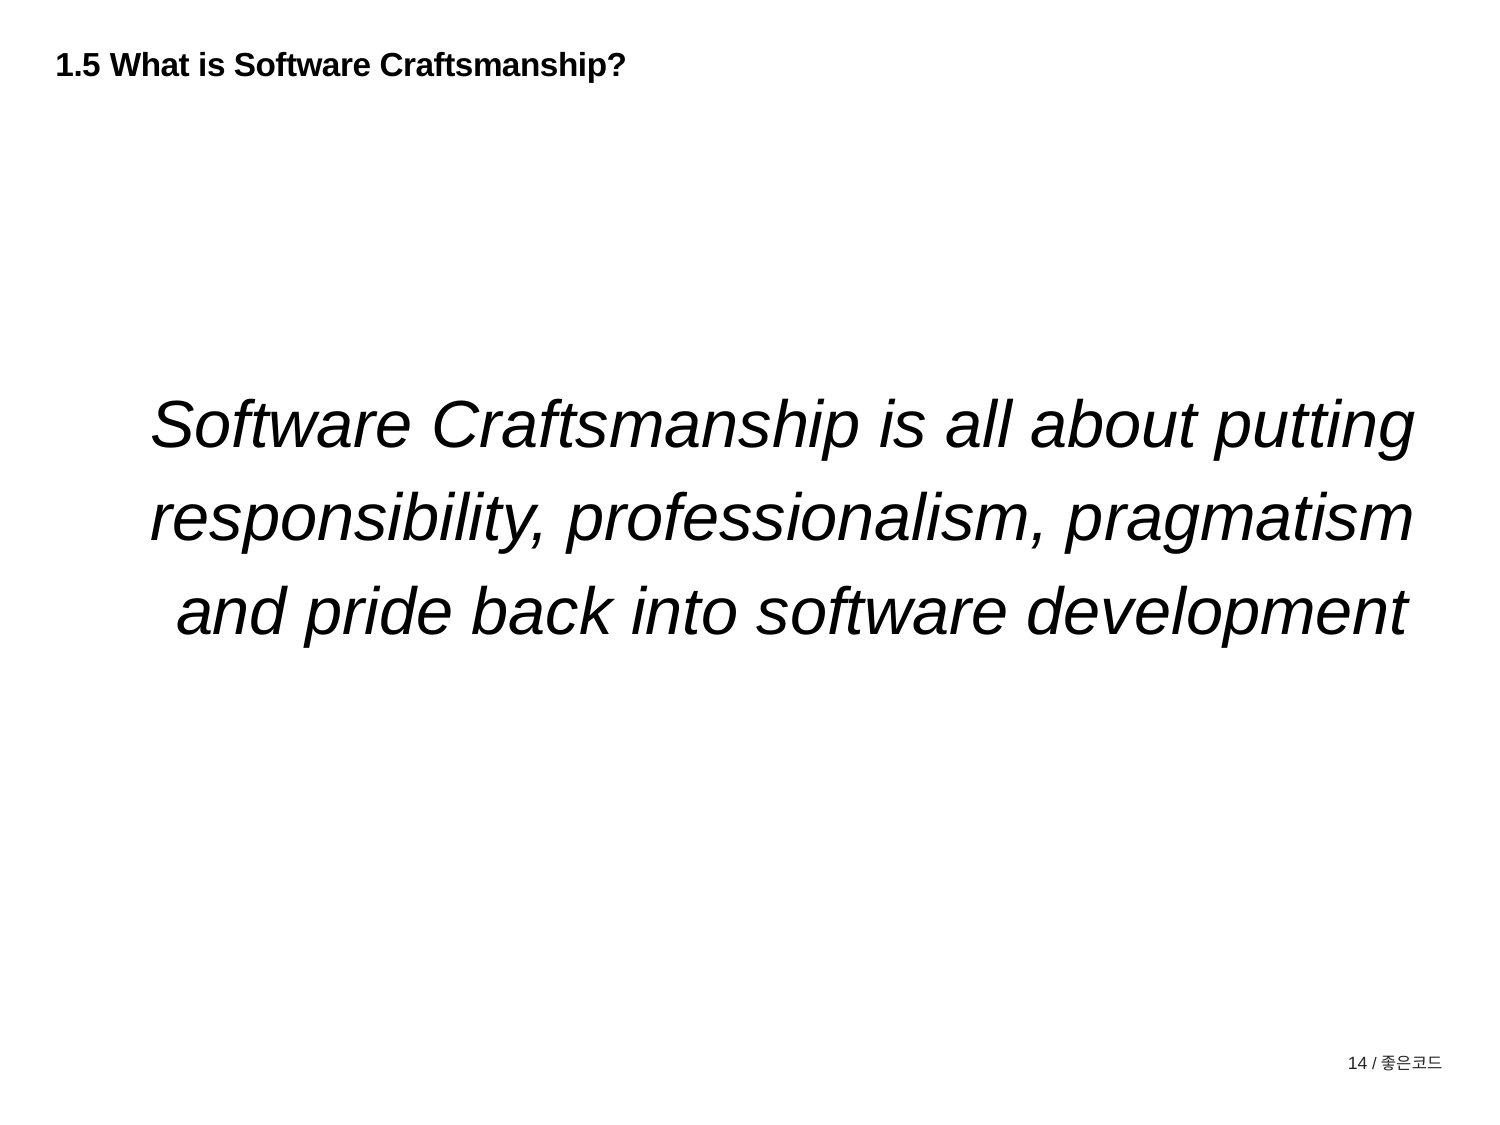

1.5 What is Software Craftsmanship?
Software Craftsmanship is all about putting
responsibility, professionalism, pragmatism
and pride back into software development